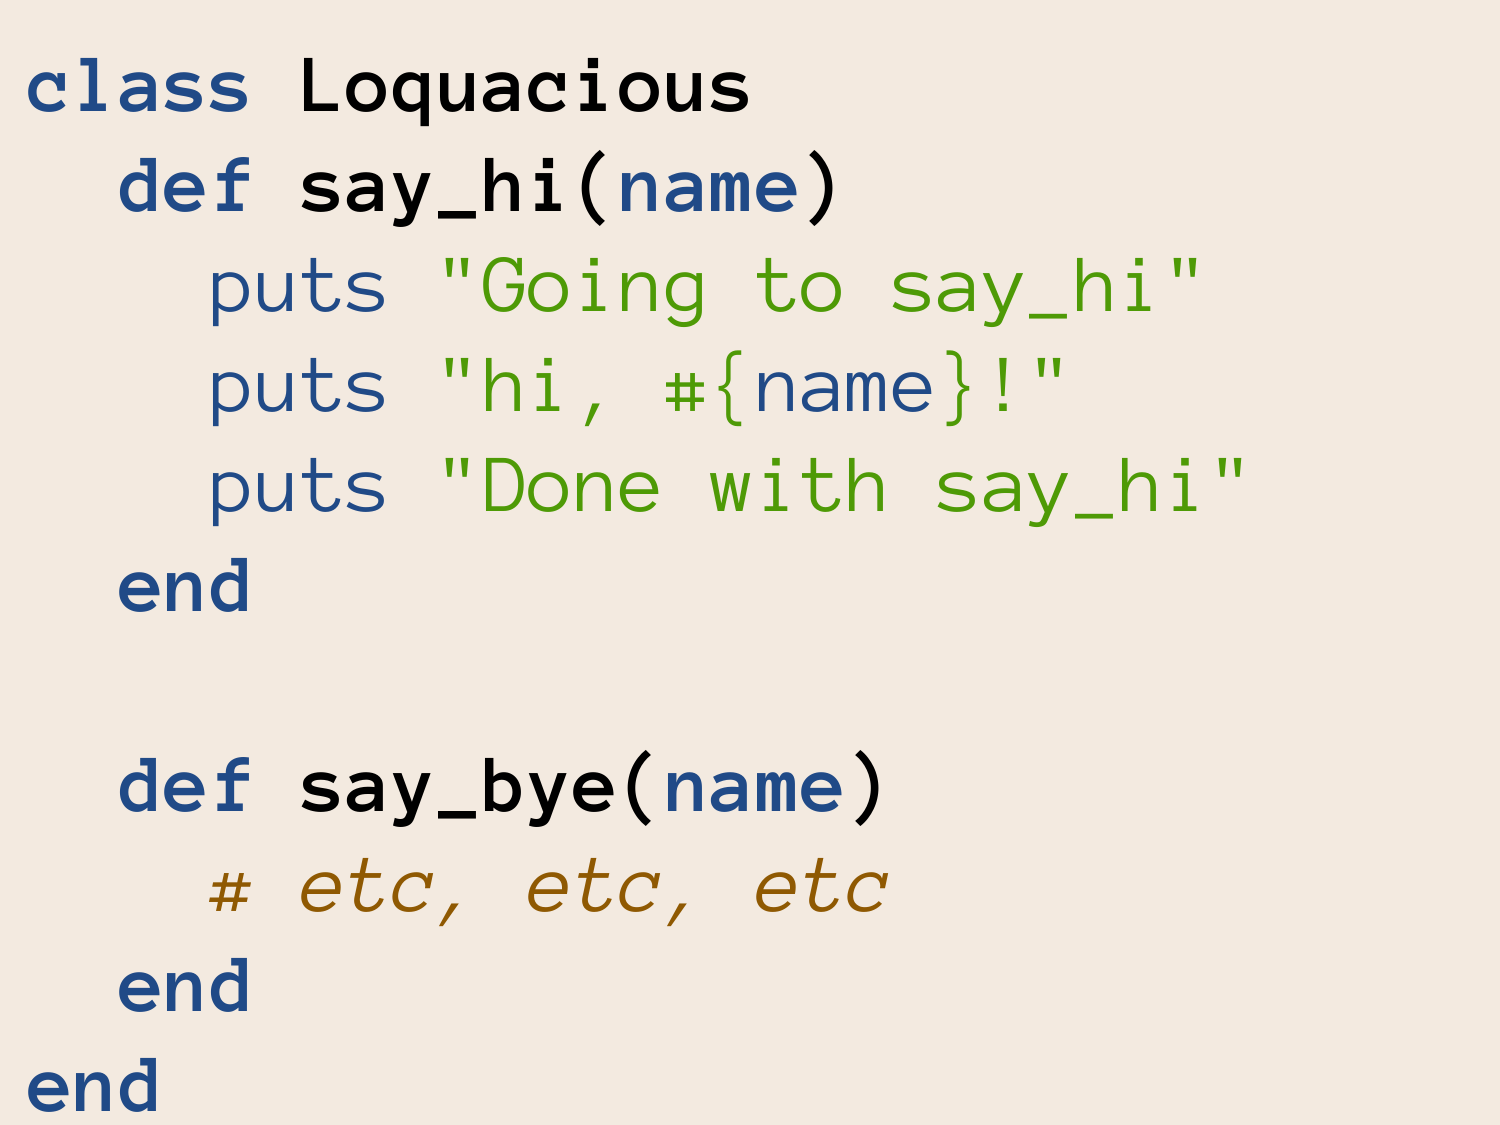

class Loquacious
  def say_hi(name)
    puts "Going to say_hi"
    puts "hi, #{name}!"
    puts "Done with say_hi"
  end

  def say_bye(name)
    # etc, etc, etc
  end
end